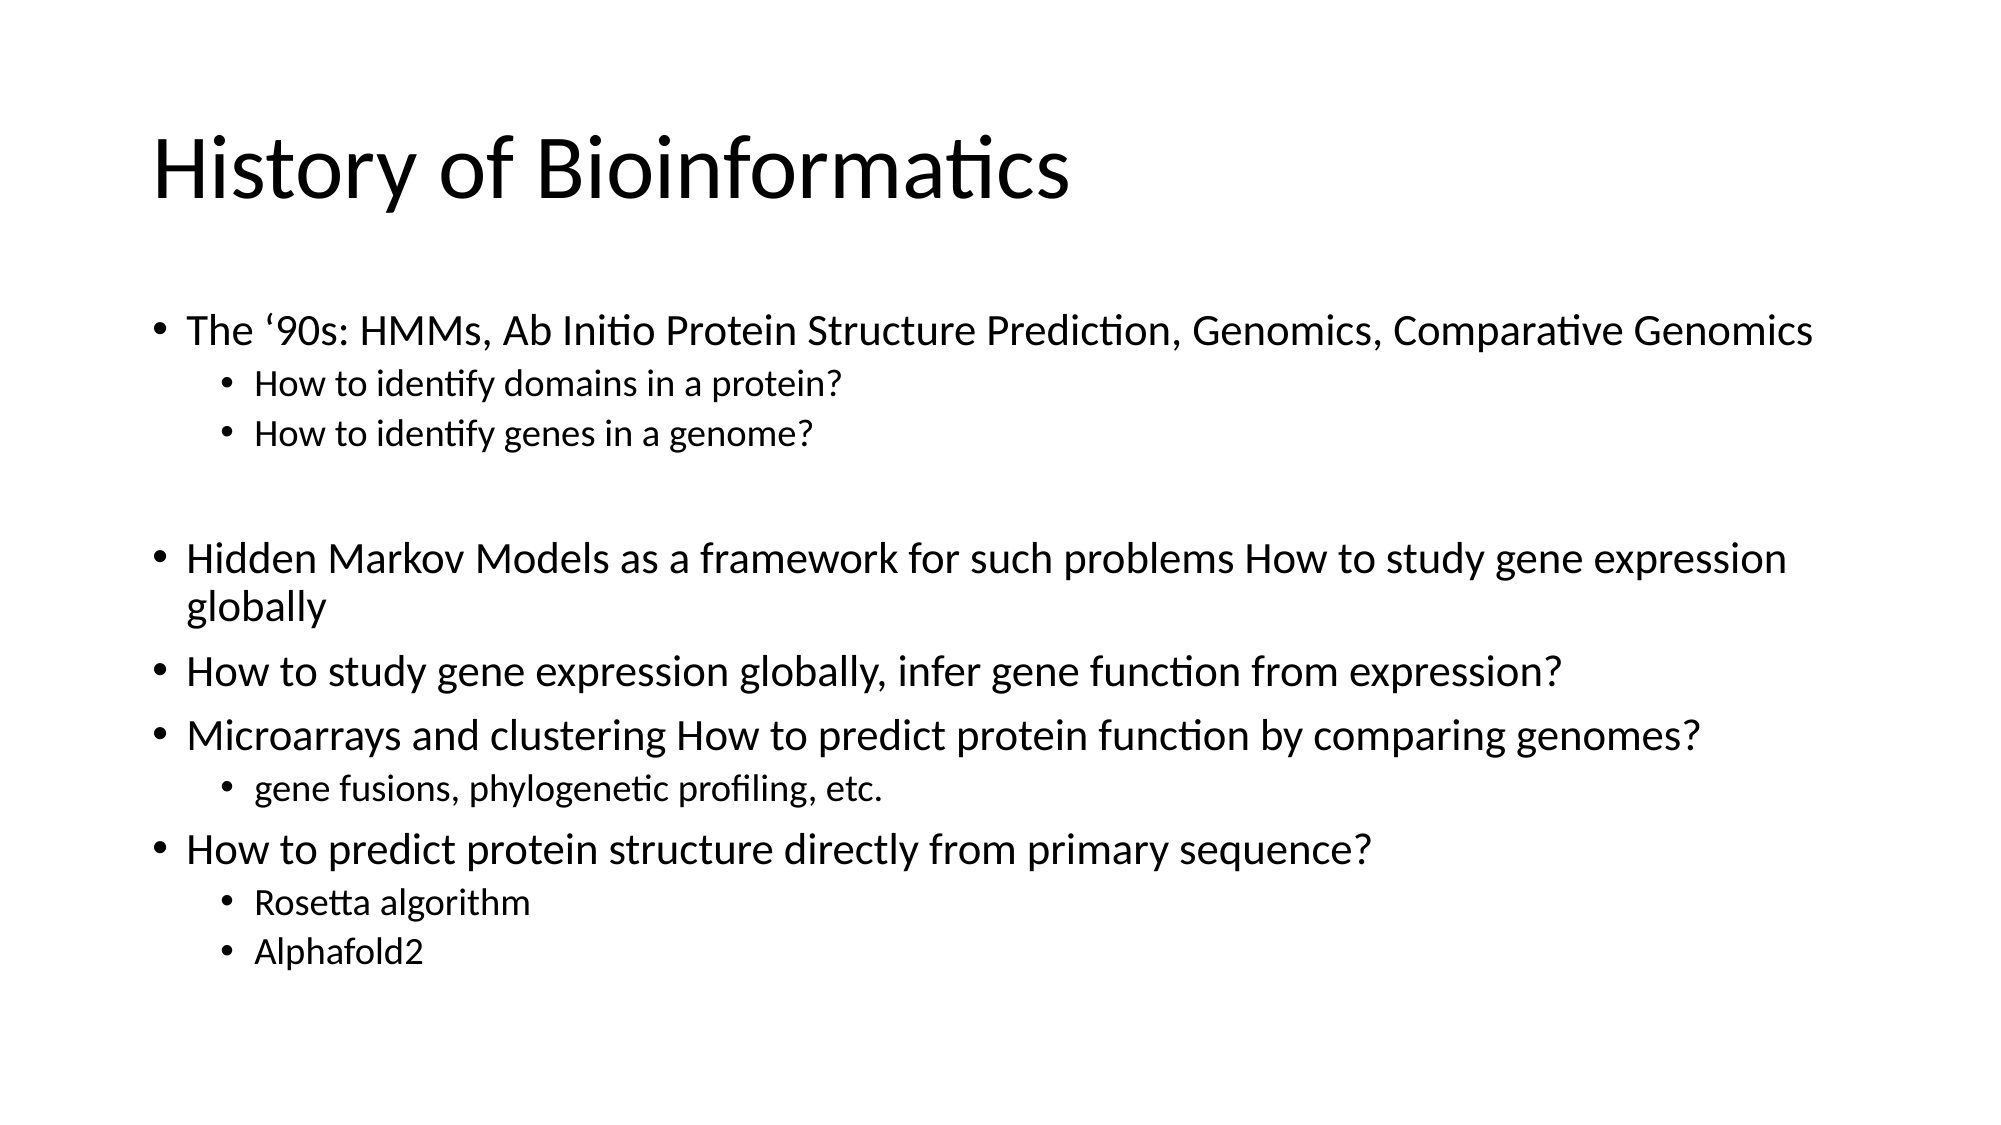

# History of Bioinformatics
The ‘90s: HMMs, Ab Initio Protein Structure Prediction, Genomics, Comparative Genomics
How to identify domains in a protein?
How to identify genes in a genome?

Hidden Markov Models as a framework for such problems How to study gene expression globally
How to study gene expression globally, infer gene function from expression?
Microarrays and clustering How to predict protein function by comparing genomes?
gene fusions, phylogenetic profiling, etc.
How to predict protein structure directly from primary sequence?
Rosetta algorithm
Alphafold2